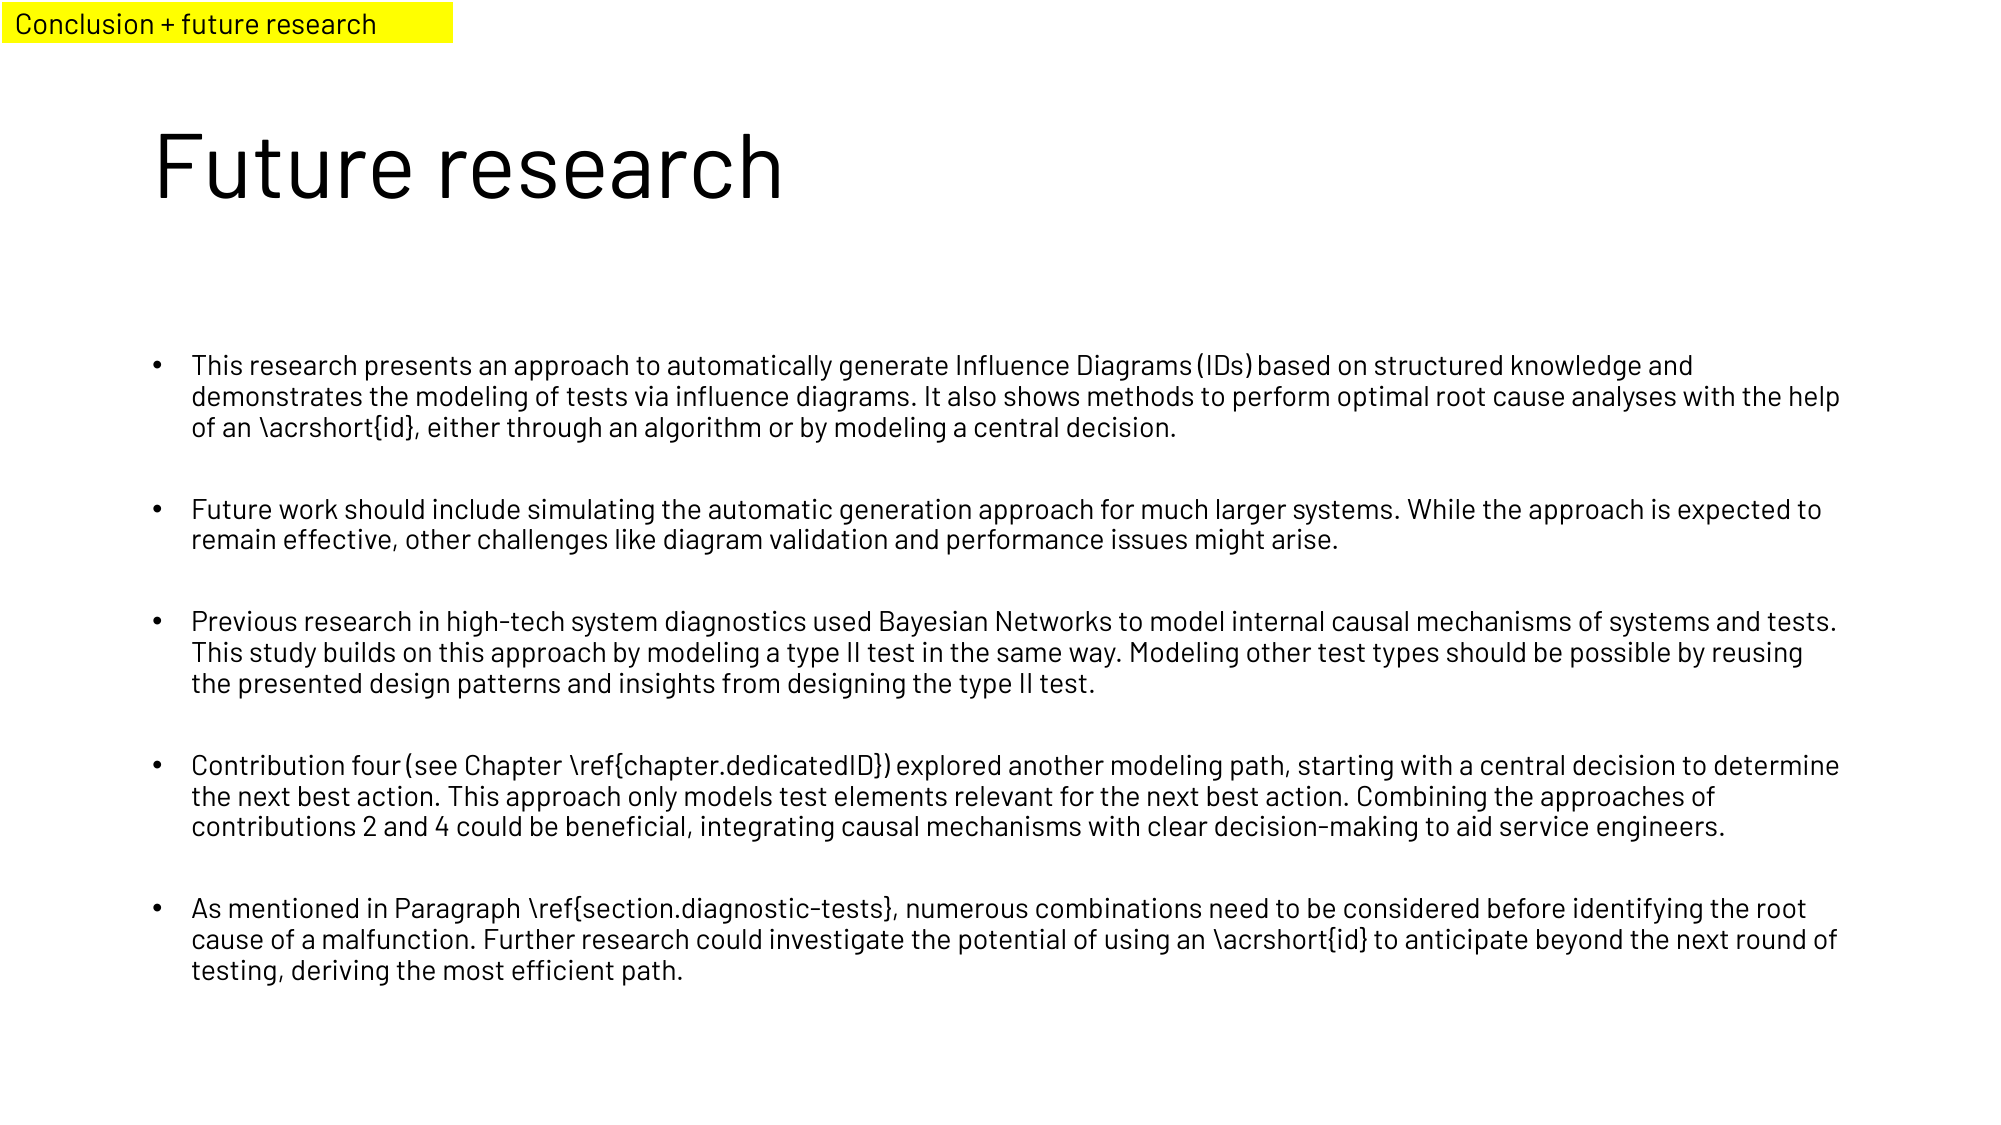

Conclusion + future research
# Future research

This research presents an approach to automatically generate Influence Diagrams (IDs) based on structured knowledge and demonstrates the modeling of tests via influence diagrams. It also shows methods to perform optimal root cause analyses with the help of an \acrshort{id}, either through an algorithm or by modeling a central decision.

Future work should include simulating the automatic generation approach for much larger systems. While the approach is expected to remain effective, other challenges like diagram validation and performance issues might arise.

Previous research in high-tech system diagnostics used Bayesian Networks to model internal causal mechanisms of systems and tests. This study builds on this approach by modeling a type II test in the same way. Modeling other test types should be possible by reusing the presented design patterns and insights from designing the type II test.

Contribution four (see Chapter \ref{chapter.dedicatedID}) explored another modeling path, starting with a central decision to determine the next best action. This approach only models test elements relevant for the next best action. Combining the approaches of contributions 2 and 4 could be beneficial, integrating causal mechanisms with clear decision-making to aid service engineers.

As mentioned in Paragraph \ref{section.diagnostic-tests}, numerous combinations need to be considered before identifying the root cause of a malfunction. Further research could investigate the potential of using an \acrshort{id} to anticipate beyond the next round of testing, deriving the most efficient path.